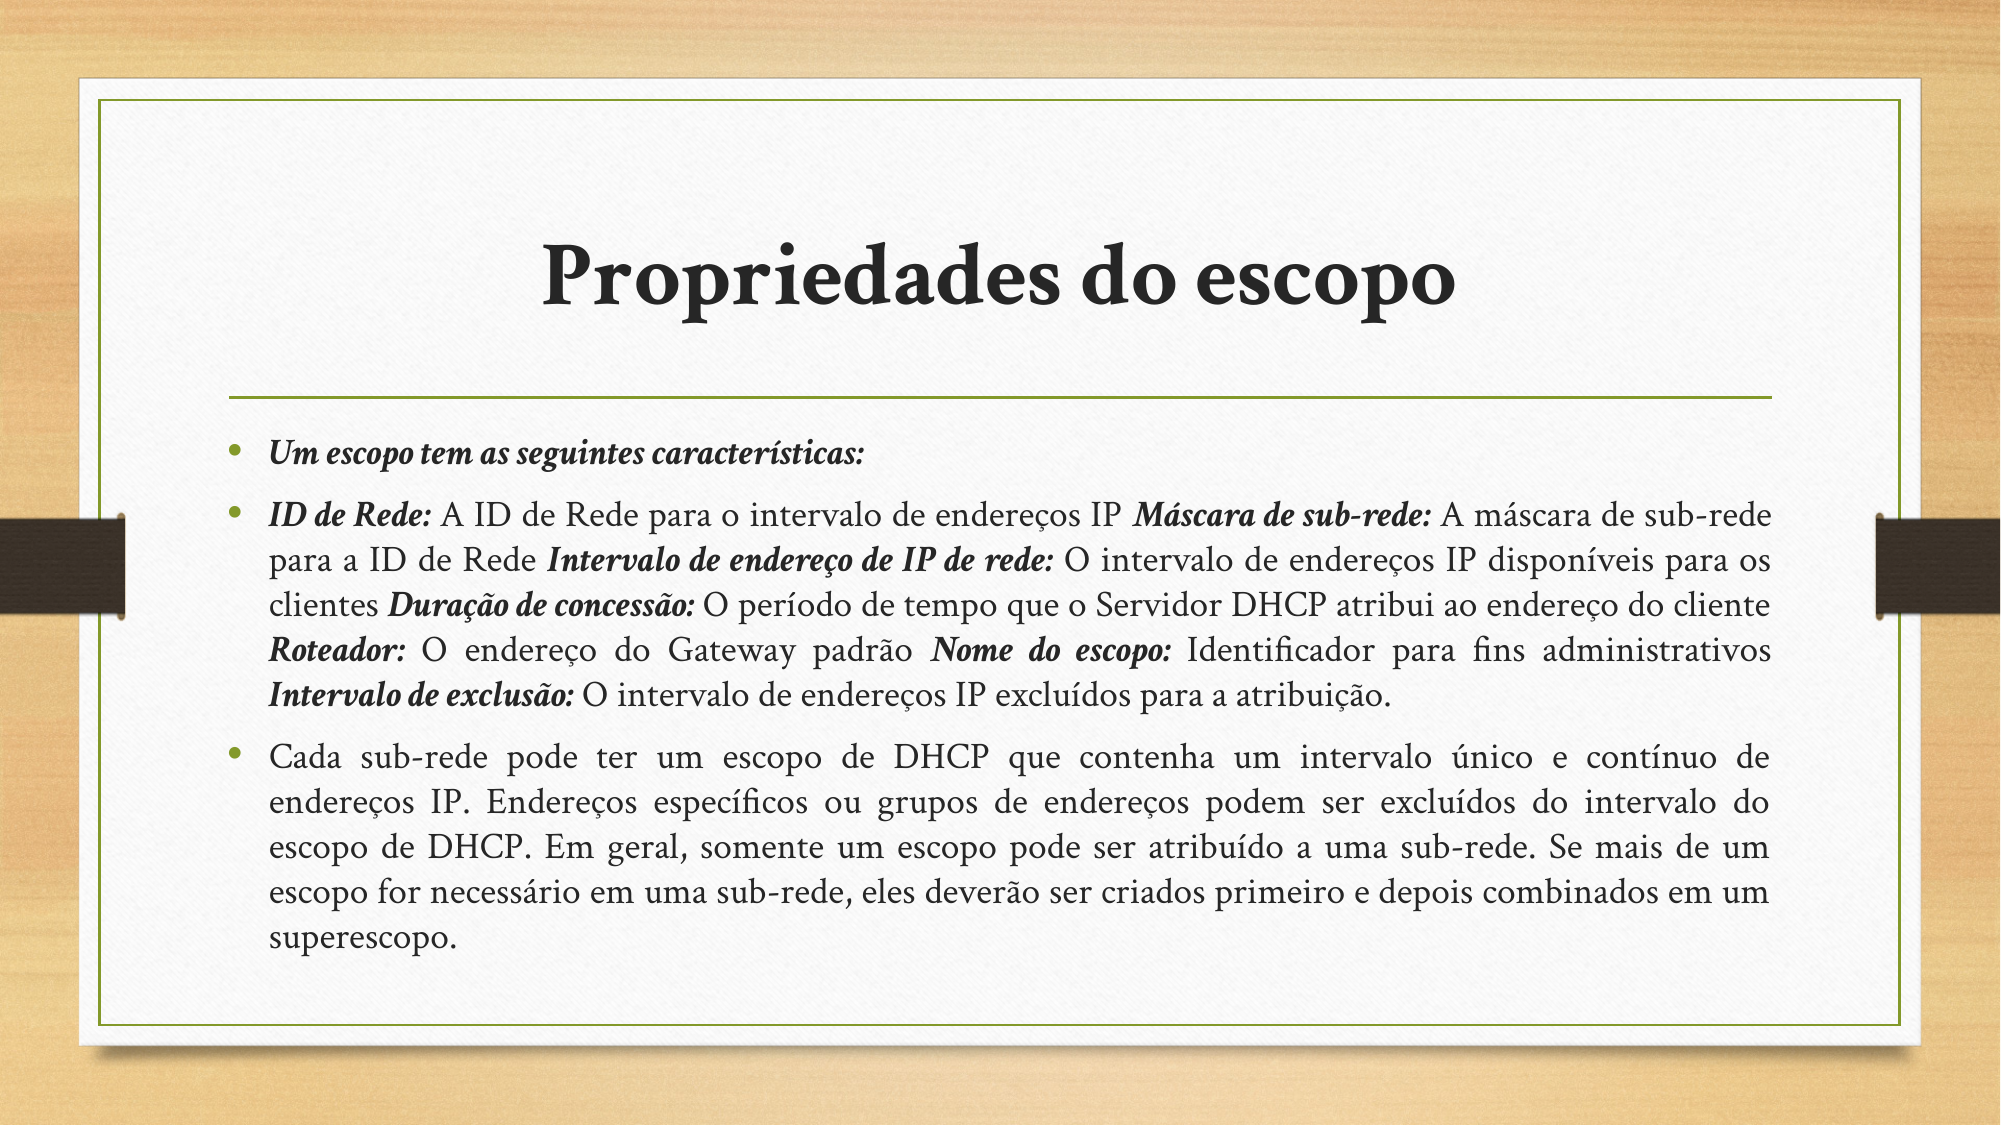

# Propriedades do escopo
Um escopo tem as seguintes características:
ID de Rede: A ID de Rede para o intervalo de endereços IP Máscara de sub-rede: A máscara de sub-rede para a ID de Rede Intervalo de endereço de IP de rede: O intervalo de endereços IP disponíveis para os clientes Duração de concessão: O período de tempo que o Servidor DHCP atribui ao endereço do cliente Roteador: O endereço do Gateway padrão Nome do escopo: Identificador para fins administrativos Intervalo de exclusão: O intervalo de endereços IP excluídos para a atribuição.
Cada sub-rede pode ter um escopo de DHCP que contenha um intervalo único e contínuo de endereços IP. Endereços específicos ou grupos de endereços podem ser excluídos do intervalo do escopo de DHCP. Em geral, somente um escopo pode ser atribuído a uma sub-rede. Se mais de um escopo for necessário em uma sub-rede, eles deverão ser criados primeiro e depois combinados em um superescopo.